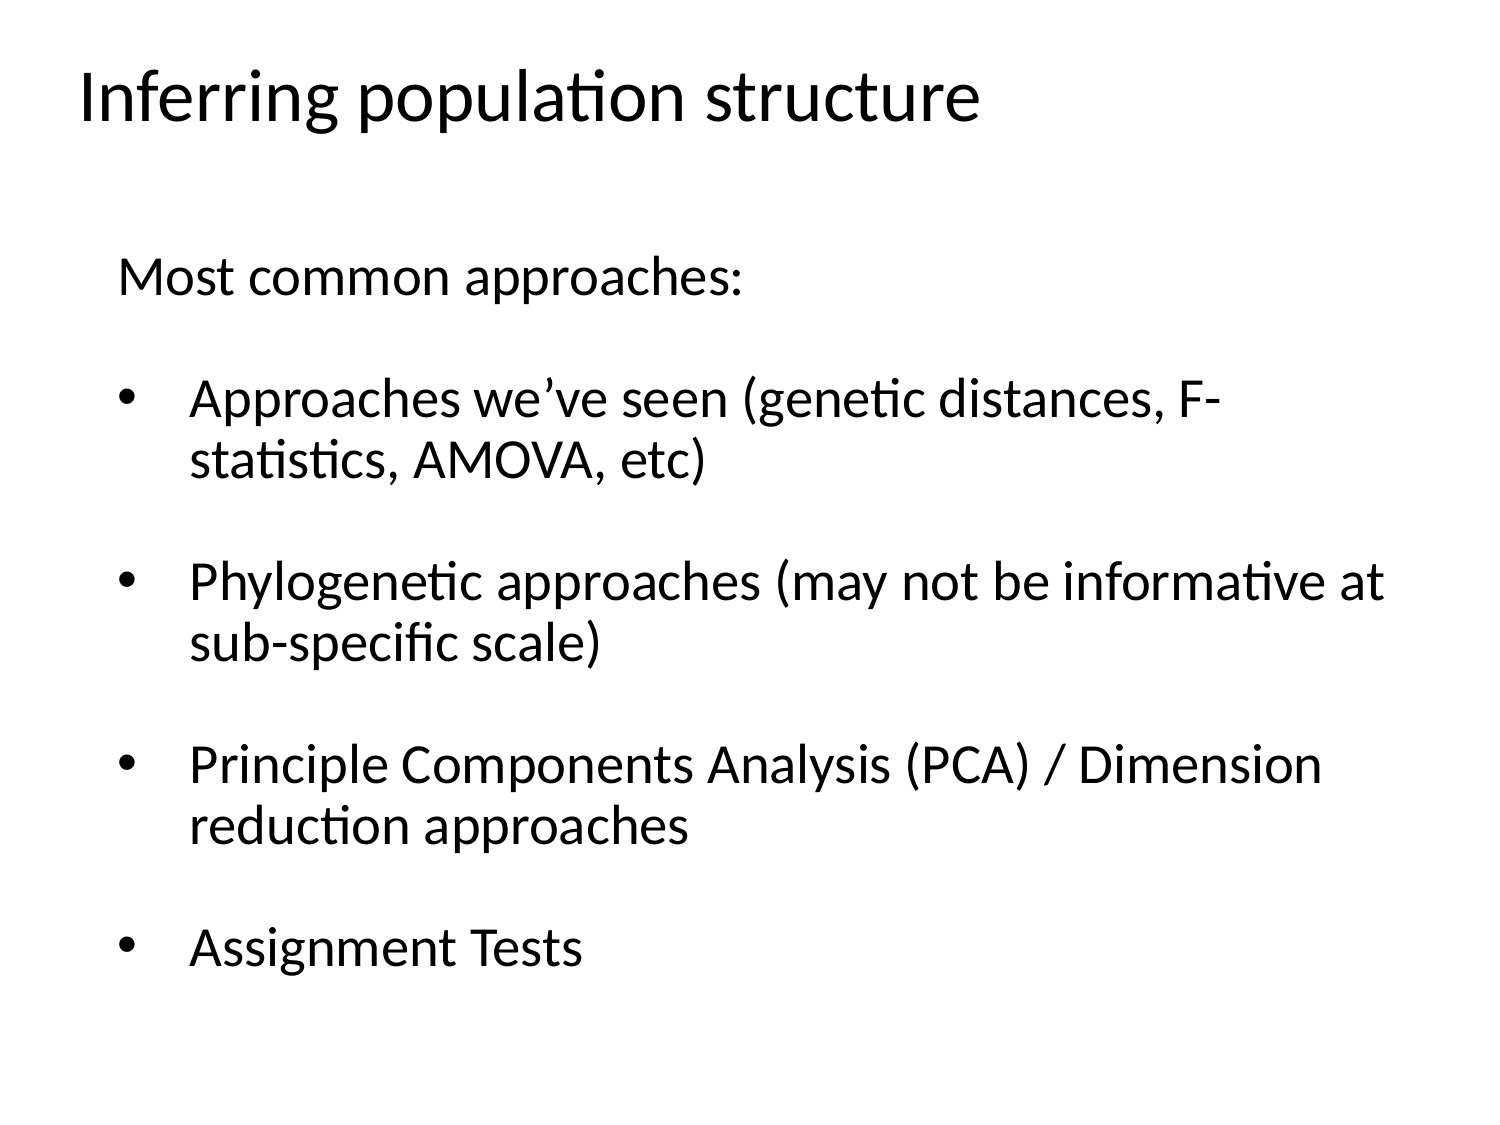

# Inferring population structure
Most common approaches:

Approaches we’ve seen (genetic distances, F-statistics, AMOVA, etc)

Phylogenetic approaches (may not be informative at sub-specific scale)

Principle Components Analysis (PCA) / Dimension reduction approaches

Assignment Tests